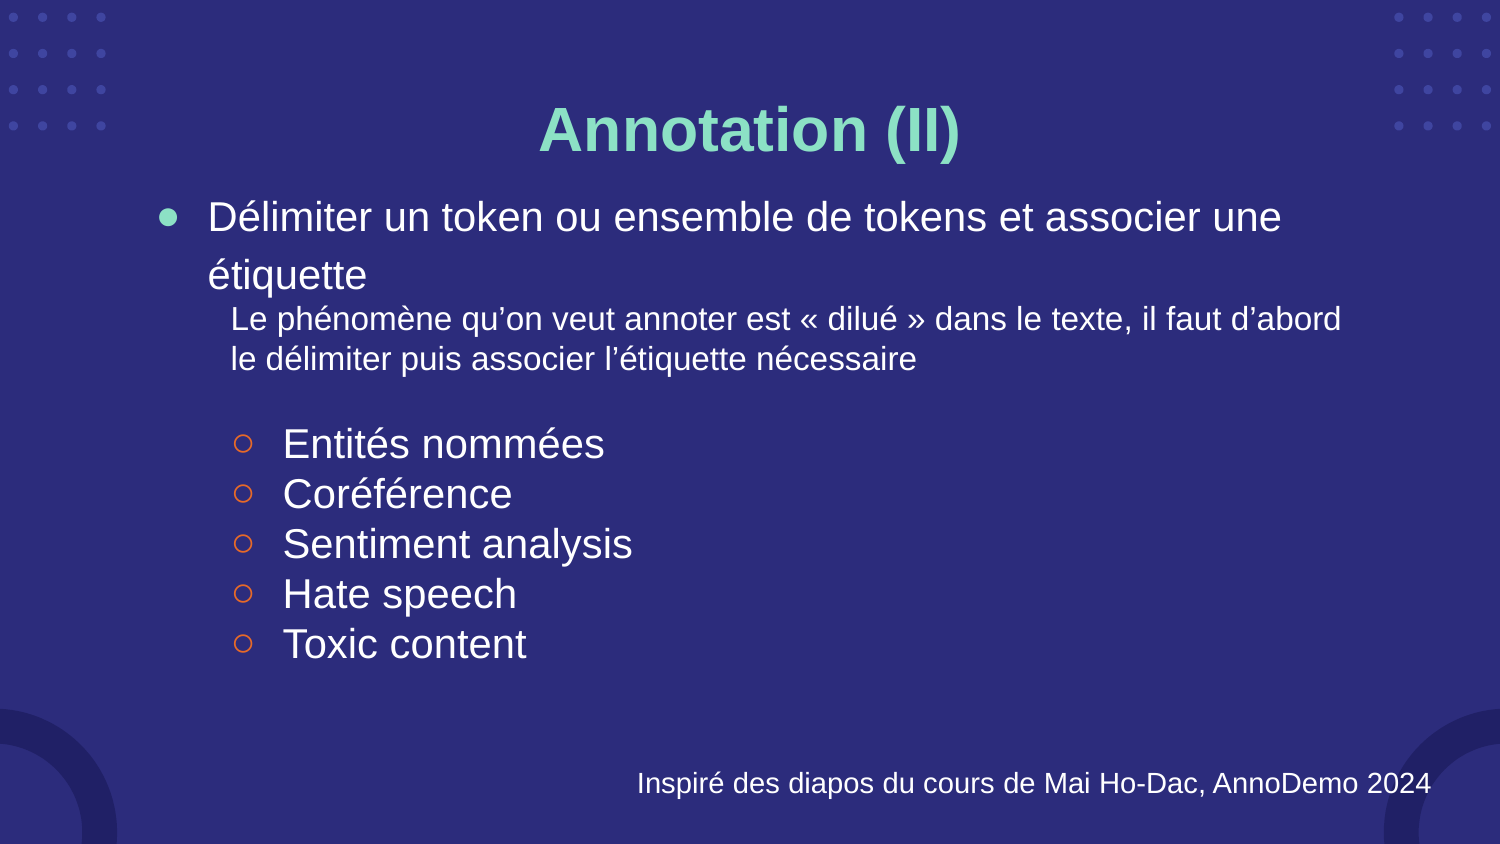

# Annotation (II)
Délimiter un token ou ensemble de tokens et associer une étiquette
Le phénomène qu’on veut annoter est « dilué » dans le texte, il faut d’abord le délimiter puis associer l’étiquette nécessaire

Entités nommées
Coréférence
Sentiment analysis
Hate speech
Toxic content

Inspiré des diapos du cours de Mai Ho-Dac, AnnoDemo 2024